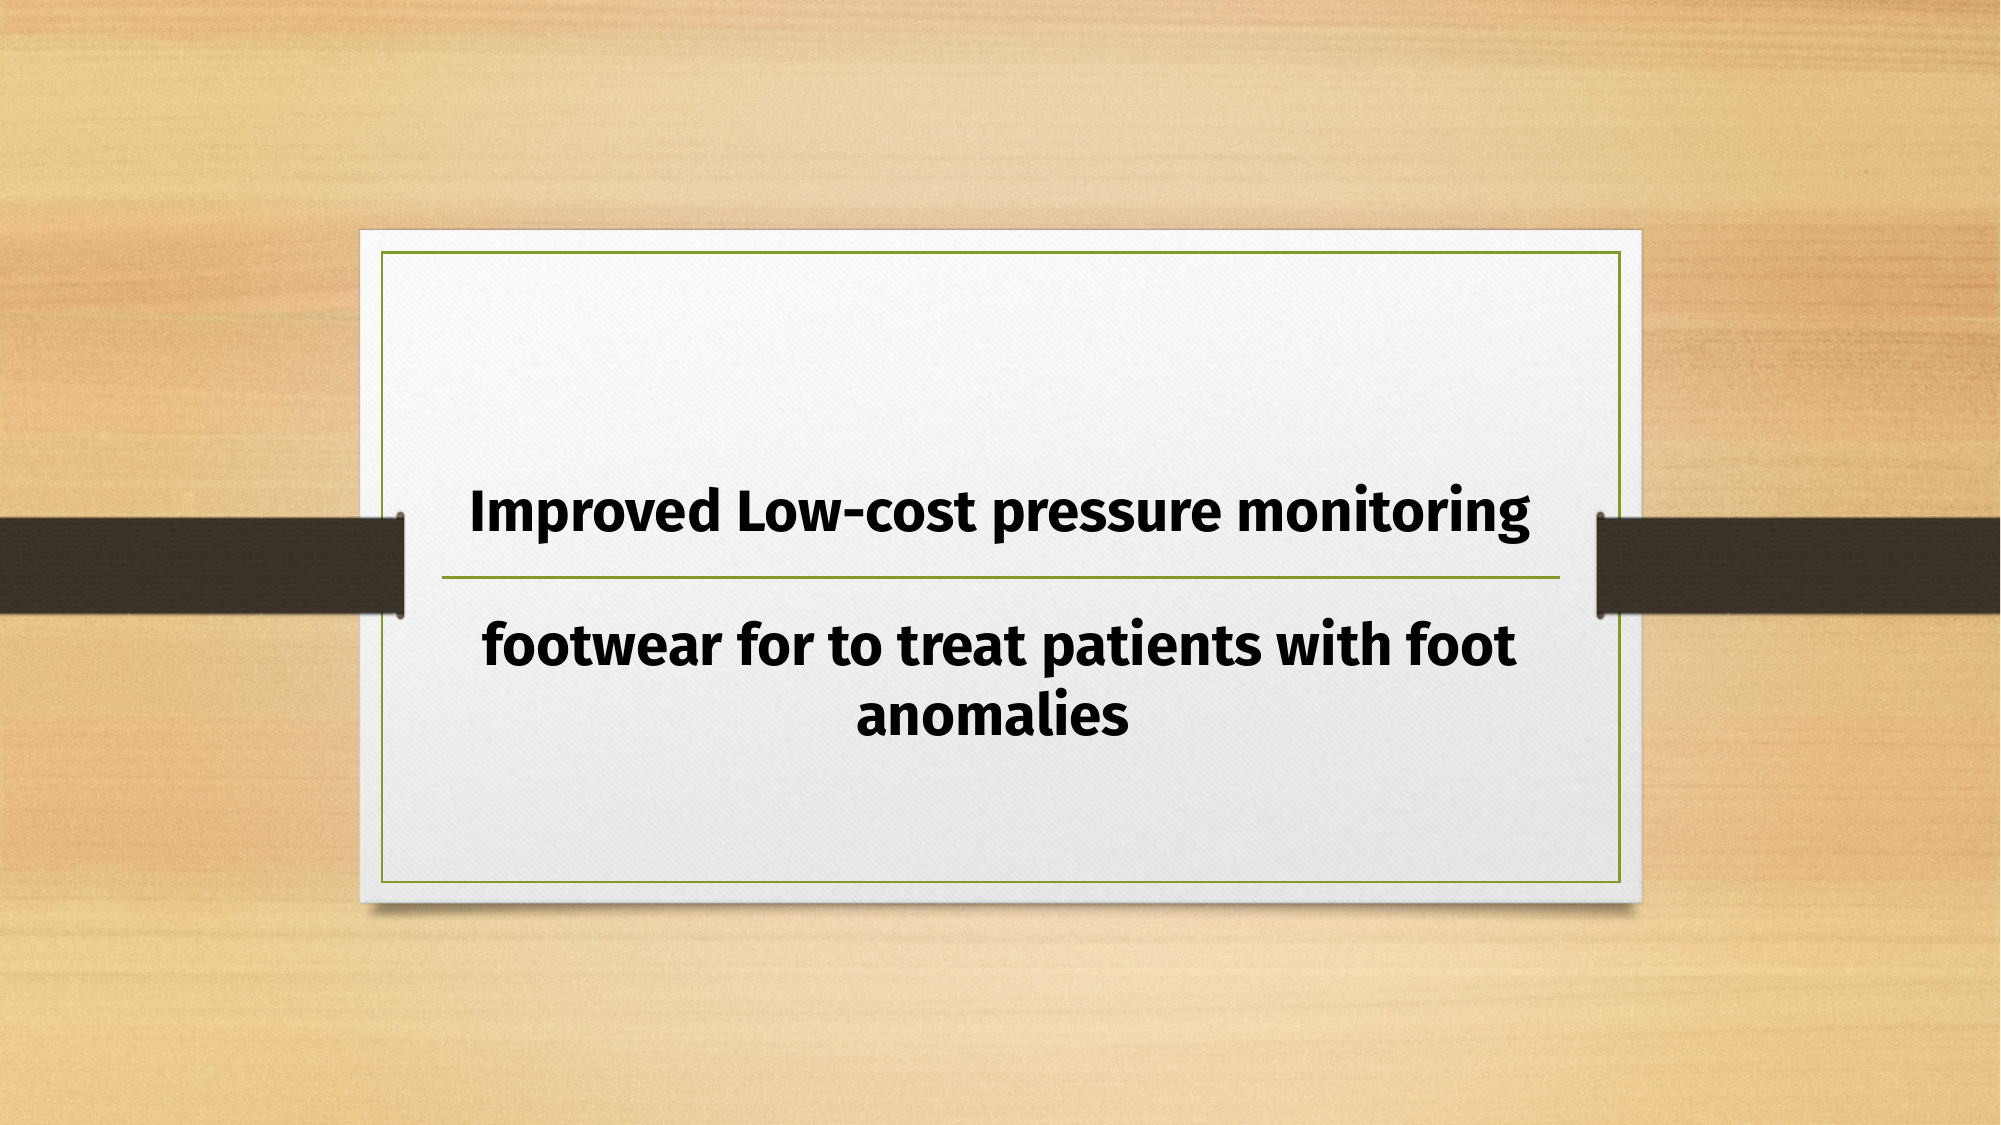

# Improved Low-cost pressure monitoring
footwear for to treat patients with foot anomalies